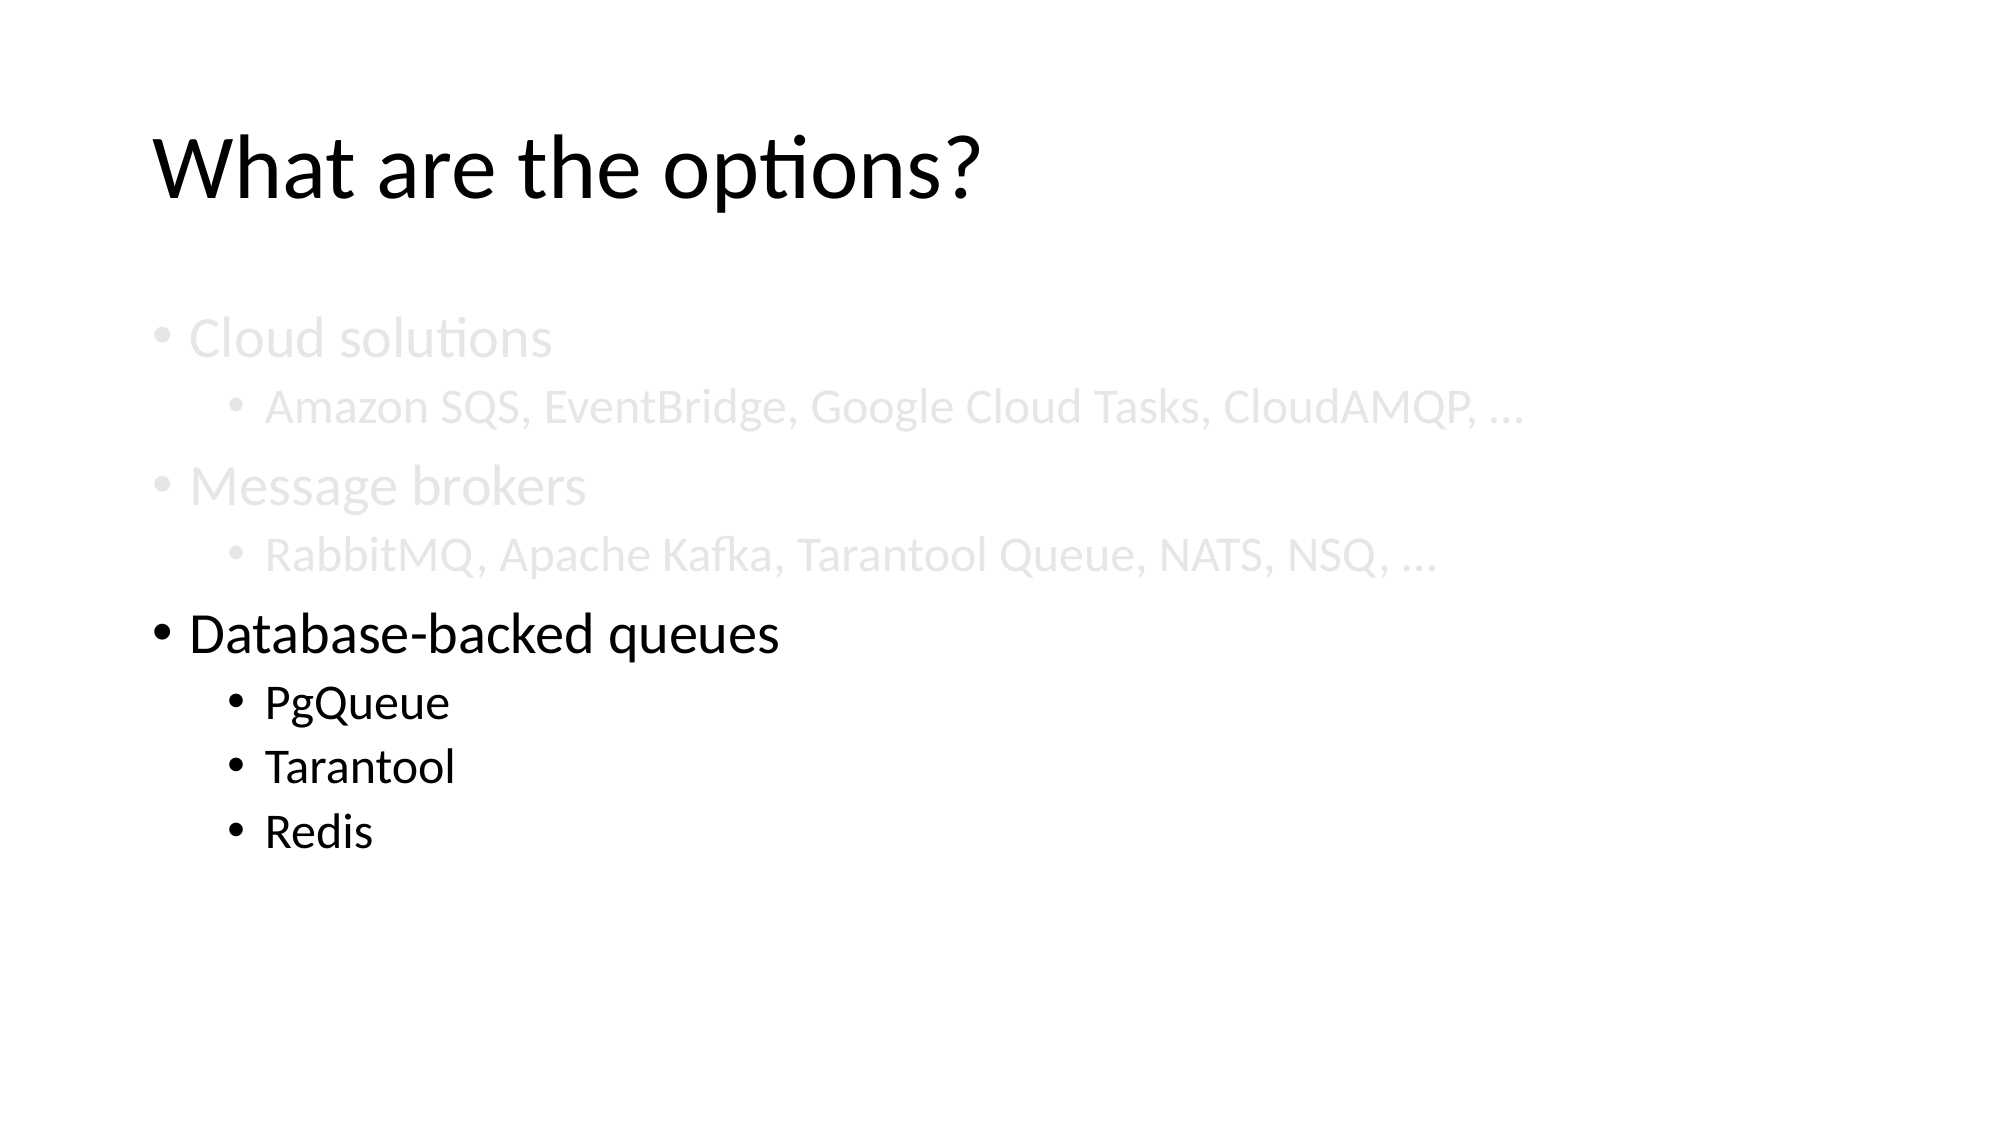

# What are the options?
Cloud solutions
Amazon SQS, EventBridge, Google Cloud Tasks, CloudAMQP, …
Message brokers
RabbitMQ, Apache Kafka, Tarantool Queue, NATS, NSQ, …
Database-backed queues
PgQueue
Tarantool
Redis